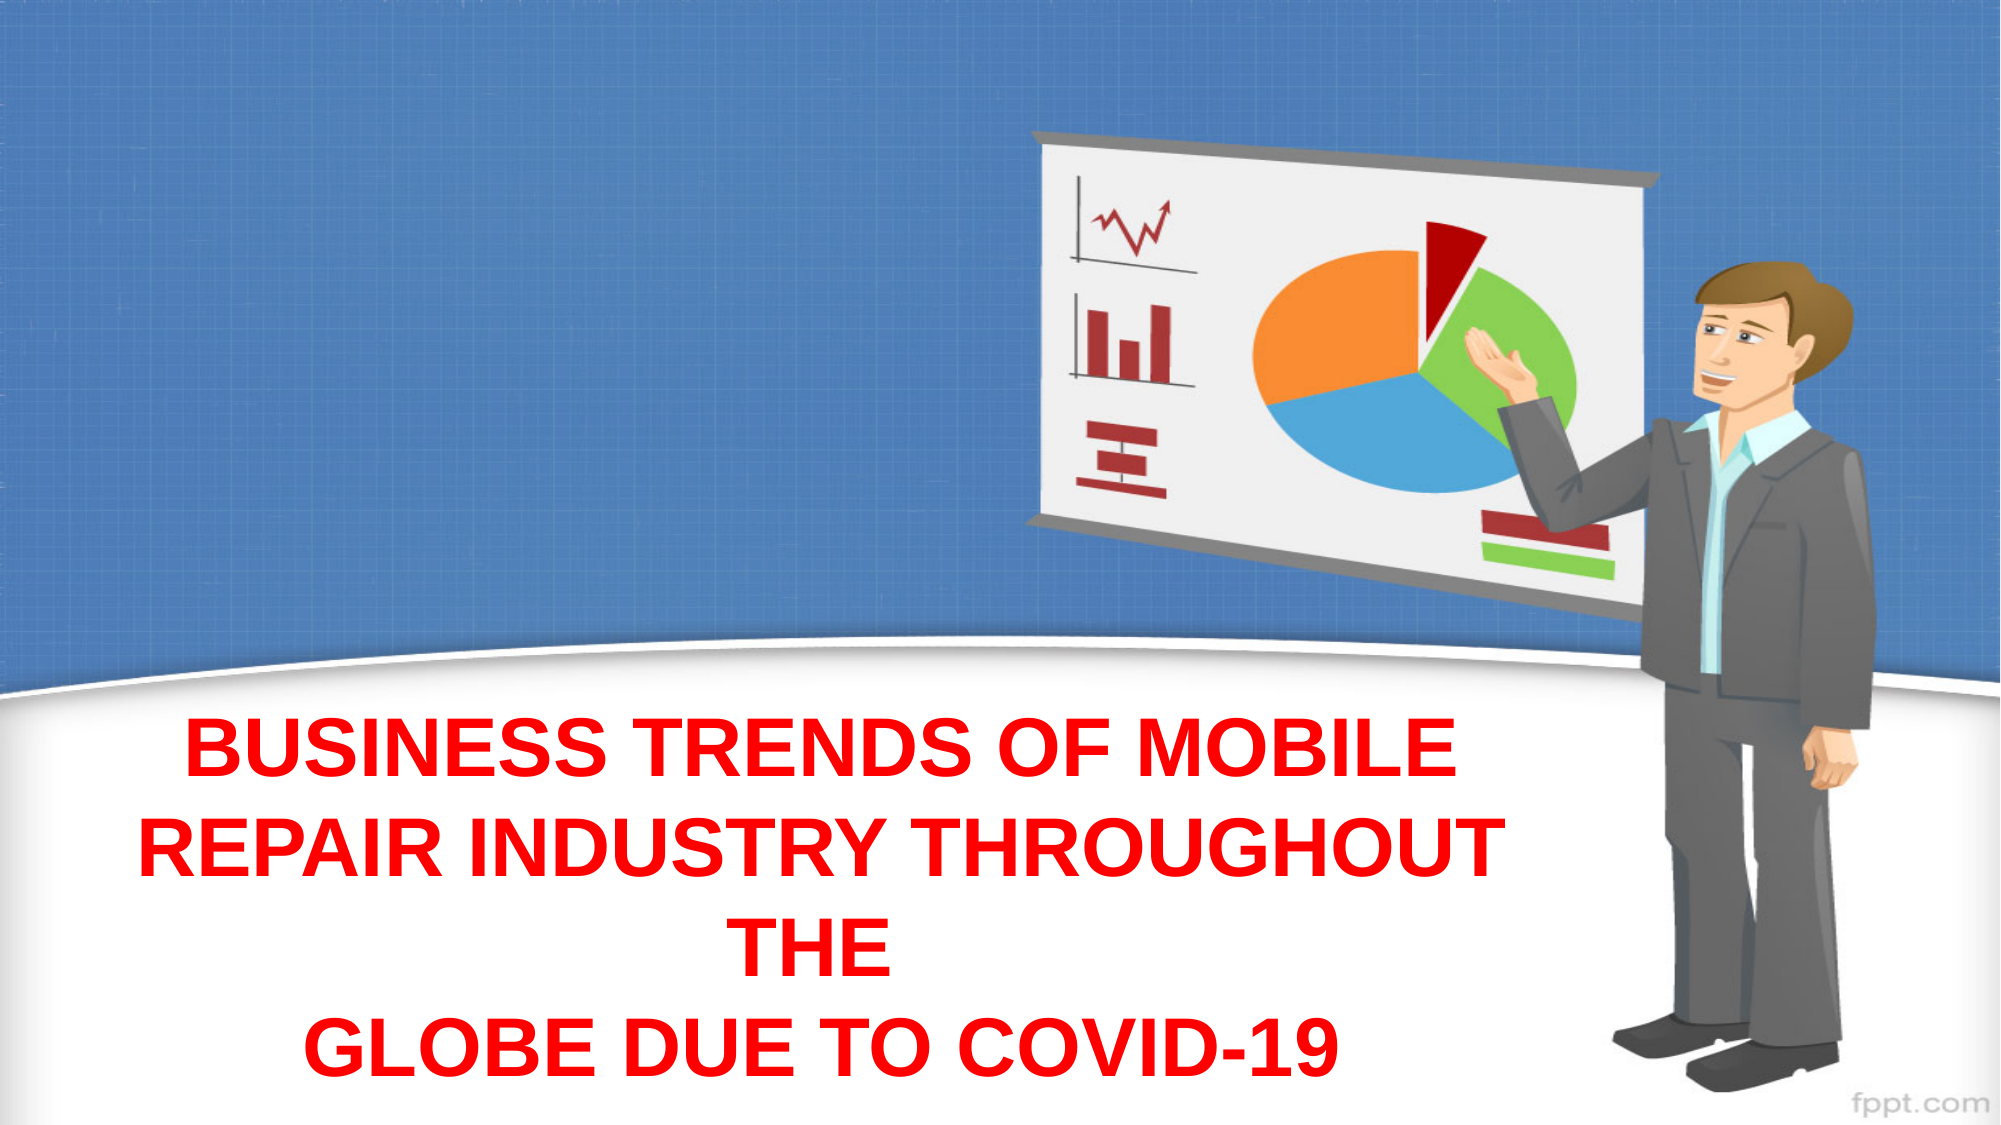

# BUSINESS TRENDS OF MOBILE REPAIR INDUSTRY THROUGHOUT THE GLOBE DUE TO COVID-19